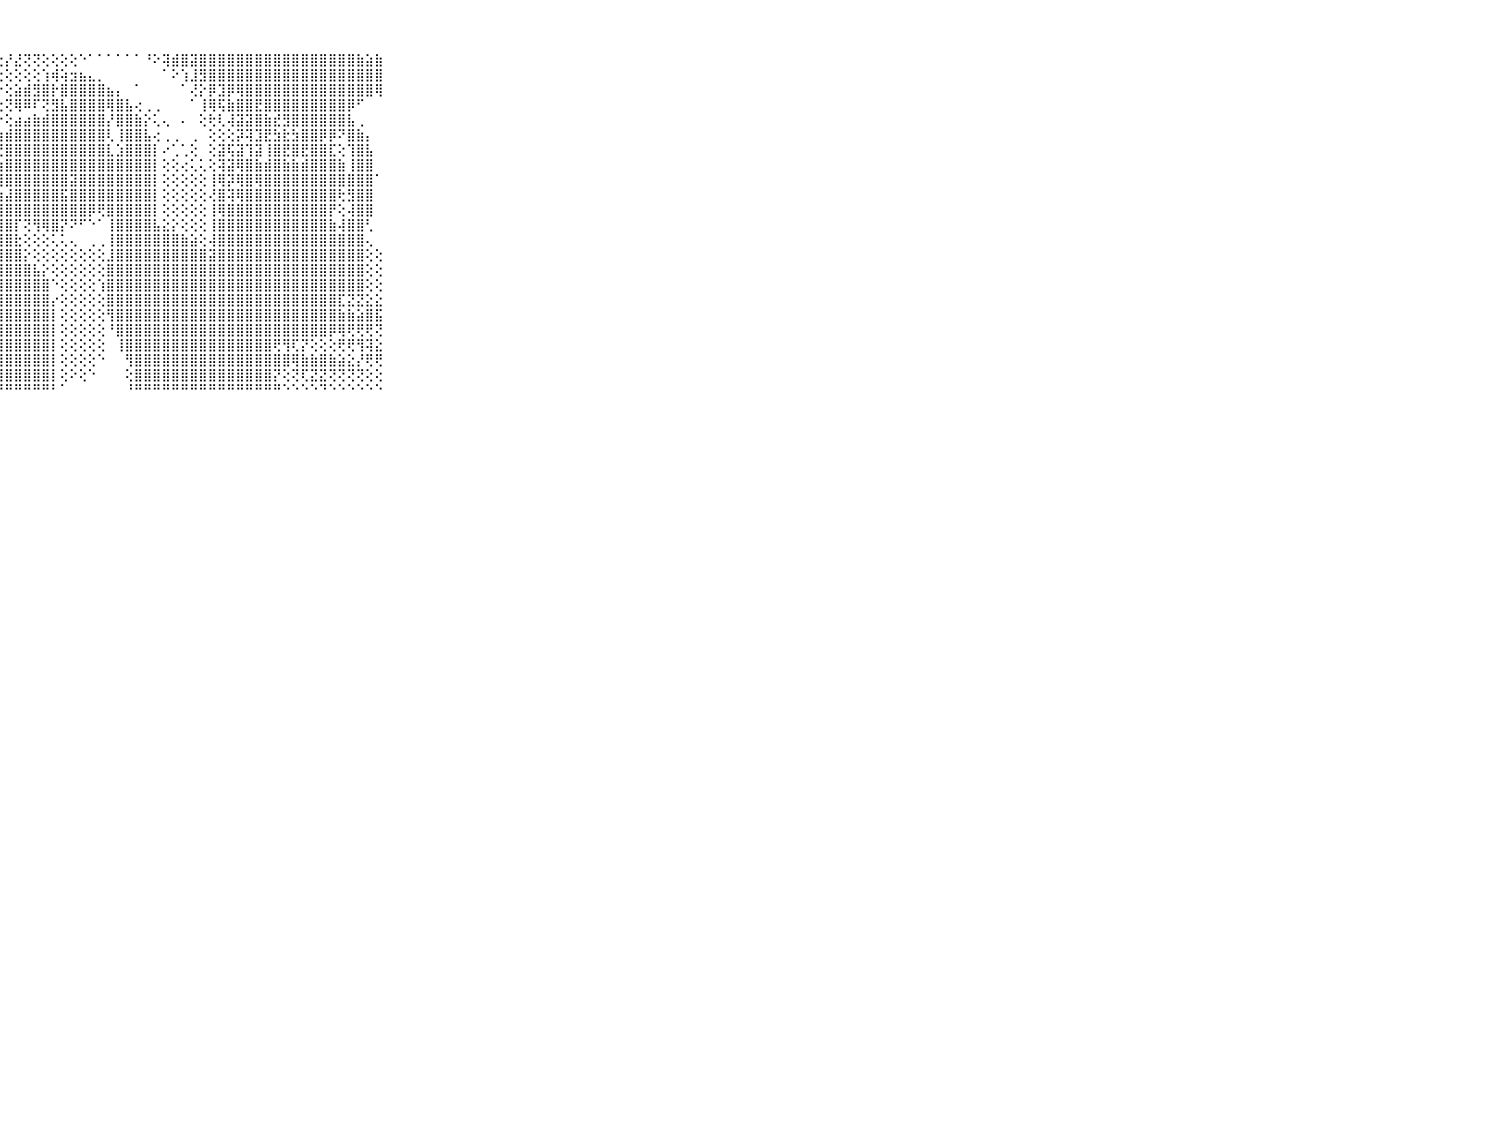

⠀⠀⠀⠀⠀⠀⠀⠀⠀⠀⠀⢕⢝⢇⢕⢕⢧⣕⣧⢕⢕⢕⢕⢇⢳⢇⢕⢕⡜⣜⢝⢝⢕⢕⢕⢕⠑⠁⠁⠁⠁⠁⠁⠘⠕⢽⣾⣿⣽⣿⣿⣿⣿⣿⣿⣿⣿⣿⣿⣿⣿⣿⣿⣿⣿⣿⣷⣵⣷⠀⠀⠀⠀⠀⠀⠀⠀⠀⠀⠀⠀
⠀⠀⠀⠀⠀⠀⠀⠀⠀⠀⠀⢕⢵⢕⢕⢕⣕⢕⢕⢕⢱⢵⢕⢕⢕⢕⢕⢕⢕⢕⢕⢕⢱⢾⢵⣲⣦⣄⡀⠀⠀⠀⠀⠀⠀⠁⠕⢱⣸⣻⣿⣿⣿⣿⣿⣿⣿⣿⣿⣿⣿⣿⣿⣿⣿⣿⣿⣿⣿⠀⠀⠀⠀⠀⠀⠀⠀⠀⠀⠀⠀
⠀⠀⠀⠀⠀⠀⠀⠀⠀⠀⠀⢕⢕⢳⢕⢕⢕⢕⢕⢕⢕⢕⢇⢕⢕⢕⢕⡕⢕⣵⣾⣻⣿⡗⣿⣿⣿⣿⣿⣦⡄⠀⠁⠀⠀⠀⠀⠁⢜⡕⡿⣹⡿⢿⣿⣿⣿⣿⣿⣿⣿⣿⣿⣿⣿⣿⣿⣿⢿⠀⠀⠀⠀⠀⠀⠀⠀⠀⠀⠀⠀
⠀⠀⠀⠀⠀⠀⠀⠀⠀⠀⠀⢕⣱⡕⢕⢕⢕⢕⢕⡕⢕⢕⢕⢕⢟⡱⢟⢕⢝⢿⠿⠏⢝⣻⣧⣿⣿⣿⣿⢿⣿⣧⢔⢀⢀⠀⠀⠀⠁⢸⢿⢯⣷⣿⣿⣟⣿⣿⣿⣿⣿⣿⣿⣿⣿⡿⠋⠀⠀⠀⠀⠀⠀⠀⠀⠀⠀⠀⠀⠀⠀
⠀⠀⠀⠀⠀⠀⠀⠀⠀⠀⠀⢕⢕⢕⢕⢕⢕⢕⢕⢕⢜⢕⡕⢕⡕⢵⣇⡕⢕⣴⣴⣷⣾⣿⣿⣿⣿⣿⣿⡜⣿⣿⣷⡕⢅⢄⠀⠄⠀⢕⢗⢇⢼⣽⣽⣿⣷⣞⣻⣿⣿⣿⣿⣿⣿⣧⢀⠀⠀⠀⠀⠀⠀⠀⠀⠀⠀⠀⠀⠀⠀
⠀⠀⠀⠀⠀⠀⠀⠀⠀⠀⠀⢕⢕⢕⢕⢕⢕⢜⢝⢕⢕⢕⢕⢕⢗⢱⢕⢱⣾⣿⣿⣿⣿⣿⣿⣿⣿⣿⣿⢇⢸⣿⣿⣧⢔⢀⢀⠀⢀⠀⢕⢕⢕⡽⢽⣹⣟⣳⣗⣳⣿⣿⡿⡿⠝⣿⣷⡄⠀⠀⠀⠀⠀⠀⠀⠀⠀⠀⠀⠀⠀
⠀⠀⠀⠀⠀⠀⠀⠀⠀⠀⠀⢕⢕⢕⢕⢕⢇⢱⢸⢕⢕⡜⢕⣕⣕⢕⢇⢜⣿⣿⣿⣿⣿⣿⣿⣿⣿⣿⣿⣇⣱⣿⣿⣿⡇⠔⢁⢁⢕⠀⢕⣽⢯⣽⢹⣽⢸⣿⣟⣿⣟⣿⣿⣏⢕⢹⣿⣧⠀⠀⠀⠀⠀⠀⠀⠀⠀⠀⠀⠀⠀
⠀⠀⠀⠀⠀⠀⠀⠀⠀⠀⠀⢕⢕⢱⡕⢵⢗⢇⢇⢇⢕⣵⣱⡵⢱⢵⣵⣷⣿⣿⣿⣿⣿⣿⣿⣿⣿⣿⣿⣿⣿⣿⣿⣿⡇⢕⢕⢔⢅⢅⢕⢽⣽⢿⣿⣷⣾⣿⣷⣷⣾⣿⣿⣿⣷⢸⣿⣿⠀⠀⠀⠀⠀⠀⠀⠀⠀⠀⠀⠀⠀
⠀⠀⠀⠀⠀⠀⠀⠀⠀⠀⠀⢕⢕⢕⢕⣕⢕⢝⣝⢝⡝⢝⢝⣕⣕⣜⣝⣻⣿⣿⣿⣿⣿⣿⣿⣽⣿⣿⣿⣿⣿⣿⣿⣿⡇⢕⢕⢕⢕⢕⢸⢿⡽⢿⣿⢿⣿⣿⣿⣿⣿⣿⣿⣿⣿⣿⣿⣿⠁⠀⠀⠀⠀⠀⠀⠀⠀⠀⠀⠀⠀
⠀⠀⠀⠀⠀⠀⠀⠀⠀⠀⠀⢕⢕⢕⢕⢕⢇⢕⢱⢵⢕⢕⢕⢱⢜⢜⢱⢵⣼⣿⣿⣿⣿⣿⣯⣿⣿⣿⣿⣿⣿⣿⣿⣿⡇⢕⢕⢕⢕⢕⢜⣿⢽⢿⣿⣿⣿⣿⣿⣿⣿⣿⣿⣿⢗⣻⣿⣿⠀⠀⠀⠀⠀⠀⠀⠀⠀⠀⠀⠀⠀
⠀⠀⠀⠀⠀⠀⠀⠀⠀⠀⠀⢕⣇⣕⣜⣜⣕⢜⣕⣻⣝⣝⣝⣝⣝⣏⣽⣿⣿⣿⣿⣿⣿⣿⣿⣿⣿⡿⢟⣿⣿⣿⣿⣿⡇⢕⢕⢕⢕⢕⢸⢿⣿⣿⣿⣿⣿⣿⣿⣿⣿⣿⣿⡟⢕⢼⣿⣿⠀⠀⠀⠀⠀⠀⠀⠀⠀⠀⠀⠀⠀
⠀⠀⠀⠀⠀⠀⠀⠀⠀⠀⠀⢱⢵⢵⢵⢵⢕⢱⢵⡵⢵⢵⢷⣵⣟⣾⣾⣿⣿⡏⢝⢻⢿⣿⡝⠝⠋⠑⠁⢸⣿⣿⣿⣿⣧⣕⡕⢕⢕⢕⢸⣿⣿⣿⣿⣿⣿⣿⣿⣿⣿⣿⣿⣷⢼⣿⣿⢃⠀⠀⠀⠀⠀⠀⠀⠀⠀⠀⠀⠀⠀
⠀⠀⠀⠀⠀⠀⠀⠀⠀⠀⠀⢕⣗⣗⣕⣵⡜⢝⢹⣽⣹⣝⣝⣽⣹⣿⣿⣿⣿⣗⢕⢕⢕⢅⢅⢄⠀⢀⢀⢸⣿⣿⣿⣿⣿⣿⣿⣷⣵⢕⢼⣿⣿⣿⣿⣿⣿⣿⣿⣿⣿⣿⣿⣿⣿⣿⣿⢄⠀⠀⠀⠀⠀⠀⠀⠀⠀⠀⠀⠀⠀
⠀⠀⠀⠀⠀⠀⠀⠀⠀⠀⠀⣝⣟⣏⣽⣽⣯⣽⣿⢿⣽⣾⣽⣿⣿⣿⣿⣿⣿⣿⡕⢕⢕⢕⢕⢕⢕⢕⢕⣸⣿⣿⣿⣿⣿⣿⣿⣿⣿⣿⣽⣿⣿⣿⣿⣿⣿⣿⣿⣿⣿⣿⣿⣿⣿⣿⣿⢕⢕⠀⠀⠀⠀⠀⠀⠀⠀⠀⠀⠀⠀
⠀⠀⠀⠀⠀⠀⠀⠀⠀⠀⠀⣵⣼⢿⣿⣿⣾⢿⣿⣷⣿⣿⣿⣿⣿⣿⣿⣿⣿⣿⣿⣧⡕⢕⢕⢕⢕⢕⢕⣿⣿⣿⣿⣿⣿⣿⣿⣿⣿⣿⣿⣿⣿⣿⣿⣿⣿⣿⣿⣿⣿⣿⣿⣿⣿⣿⣿⢕⢕⠀⠀⠀⠀⠀⠀⠀⠀⠀⠀⠀⠀
⠀⠀⠀⠀⠀⠀⠀⠀⠀⠀⠀⣾⣿⡾⢿⣿⣟⣿⣿⣿⣿⣿⣿⣿⣿⣿⣿⣿⣿⣿⣿⣿⣿⠑⢕⢕⢕⢕⢱⣿⣿⣿⣿⣿⣿⣿⣿⣿⣿⣿⣿⣿⣿⣿⣿⣿⣿⣿⣿⣿⣿⣿⣿⣿⣿⣿⣿⢕⢕⠀⠀⠀⠀⠀⠀⠀⠀⠀⠀⠀⠀
⠀⠀⠀⠀⠀⠀⠀⠀⠀⠀⠀⣿⣿⣿⣿⣿⣿⣿⣿⣿⣿⣿⣿⣿⣿⣿⣿⣿⣿⣿⣿⣿⣿⡔⢕⢕⢕⢕⢕⣿⣿⣿⣿⣿⣿⣿⣿⣿⣿⣿⣿⣿⣿⣿⣿⣿⣿⣿⣿⣿⣿⣿⣿⣿⣏⣝⣝⣕⣕⠀⠀⠀⠀⠀⠀⠀⠀⠀⠀⠀⠀
⠀⠀⠀⠀⠀⠀⠀⠀⠀⠀⠀⣿⣿⣿⣿⣿⣿⣿⣿⣿⣿⣿⣿⣿⣿⣿⣿⣿⣿⣿⣿⣿⣿⡇⢕⢕⢕⢕⢕⢻⣿⣿⣿⣿⣿⣿⣿⣿⣿⣿⣿⣿⣿⣿⣿⣿⣿⣿⣿⣿⣿⣿⣿⣿⣷⣷⣵⣿⣯⠀⠀⠀⠀⠀⠀⠀⠀⠀⠀⠀⠀
⠀⠀⠀⠀⠀⠀⠀⠀⠀⠀⠀⣿⣿⣿⣿⣿⣿⣿⣿⣿⣿⣿⣿⣿⣿⣿⣿⣿⣿⣿⣿⣿⣿⡇⢕⢕⢕⢕⢕⠘⣿⣿⣿⣿⣿⣿⣿⣿⣿⣿⣿⣿⣿⣿⣿⣿⣿⣿⣿⣿⣿⣿⣿⡿⢿⢟⢟⢟⢝⠀⠀⠀⠀⠀⠀⠀⠀⠀⠀⠀⠀
⠀⠀⠀⠀⠀⠀⠀⠀⠀⠀⠀⢻⣿⣿⣿⣯⣿⣿⣿⣿⣿⣿⣿⣿⣿⣿⣿⣿⣿⣿⣿⣿⣿⡇⢕⢕⢕⢕⢕⠀⢸⣿⣿⣿⣿⣿⣿⣿⣿⣿⣿⣿⣿⣿⣿⣿⣿⢟⢻⢏⡝⢕⢕⢕⢟⢟⢻⢽⣕⠀⠀⠀⠀⠀⠀⠀⠀⠀⠀⠀⠀
⠀⠀⠀⠀⠀⠀⠀⠀⠀⠀⠀⣿⣿⣿⣿⢿⡟⣿⣿⣿⣿⣿⣿⣿⣿⣿⣿⣿⣿⣿⣿⣿⣿⡇⢕⢕⢕⢕⠑⠀⠀⢻⣿⣿⣿⣿⣿⣿⣿⣿⣿⣿⣿⣿⣿⣿⣿⣿⣿⢿⣷⣷⣿⣷⣵⣕⡜⢟⢟⠀⠀⠀⠀⠀⠀⠀⠀⠀⠀⠀⠀
⠀⠀⠀⠀⠀⠀⠀⠀⠀⠀⠀⡿⢿⢿⣿⣿⣿⣿⣿⣿⣿⣿⣿⣿⣿⣿⣿⣿⣿⣿⣿⣿⣿⡇⢕⠕⢕⠑⠀⠀⠀⢕⣿⣿⣿⣿⣿⣿⣿⣿⣿⣿⣿⣿⣿⣿⣿⡝⢕⢝⢏⣝⣝⢝⢝⢝⢝⢕⢕⠀⠀⠀⠀⠀⠀⠀⠀⠀⠀⠀⠀
⠀⠀⠀⠀⠀⠀⠀⠀⠀⠀⠀⠑⠓⠛⠋⠛⠛⠛⠛⠛⠛⠛⠛⠛⠛⠛⠛⠛⠛⠛⠛⠛⠛⠃⠁⠀⠀⠀⠀⠀⠀⠘⠛⠛⠛⠛⠛⠛⠛⠛⠛⠛⠛⠛⠛⠛⠛⠛⠑⠑⠑⠑⠙⠑⠑⠑⠑⠑⠑⠀⠀⠀⠀⠀⠀⠀⠀⠀⠀⠀⠀